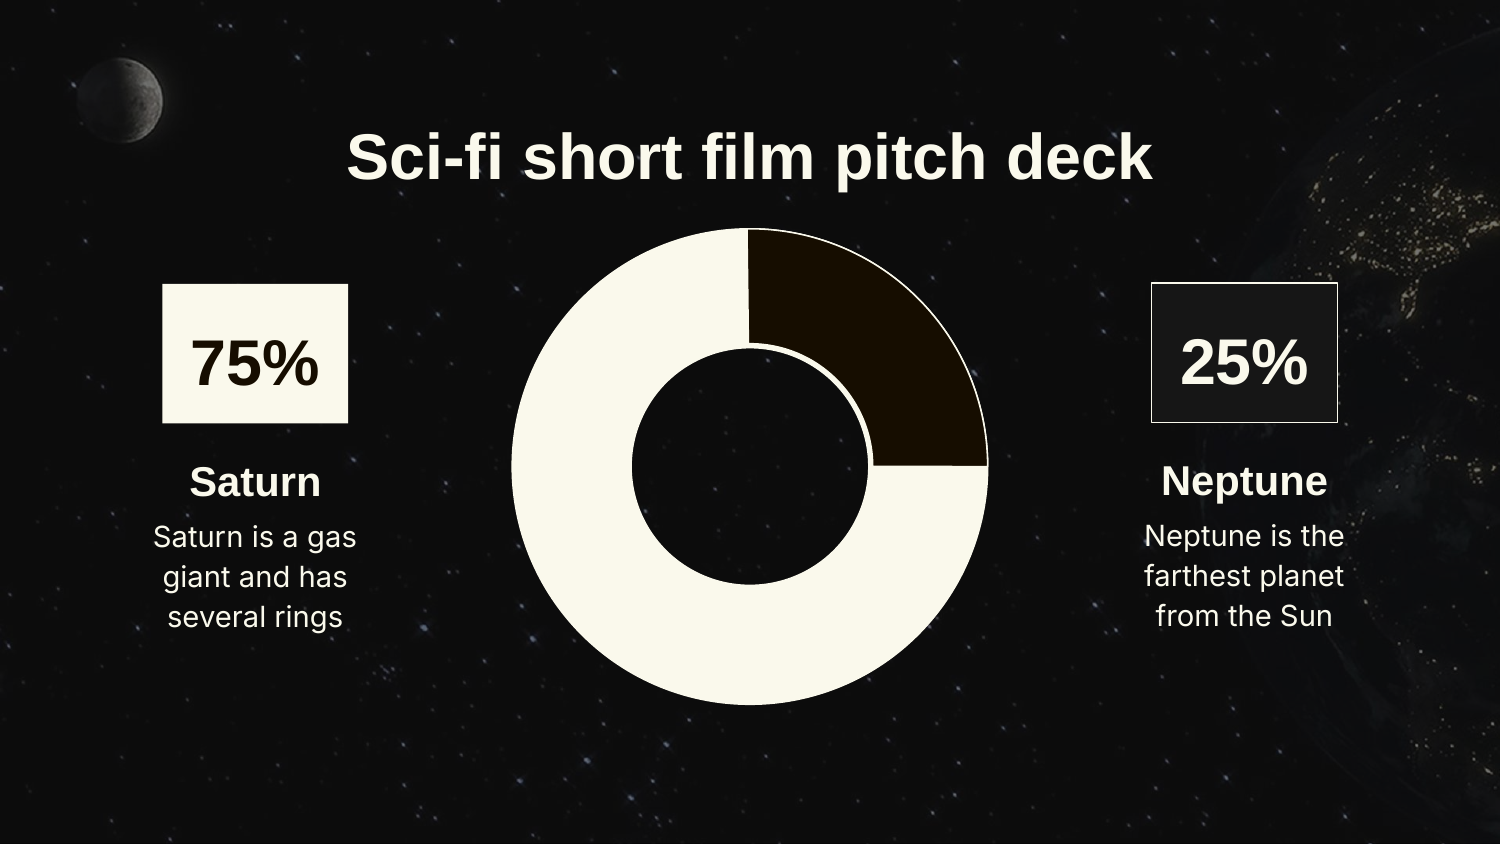

# Sci-fi short film pitch deck

25%
Neptune
Neptune is the farthest planet from the Sun
75%
Saturn
Saturn is a gas giant and has several rings